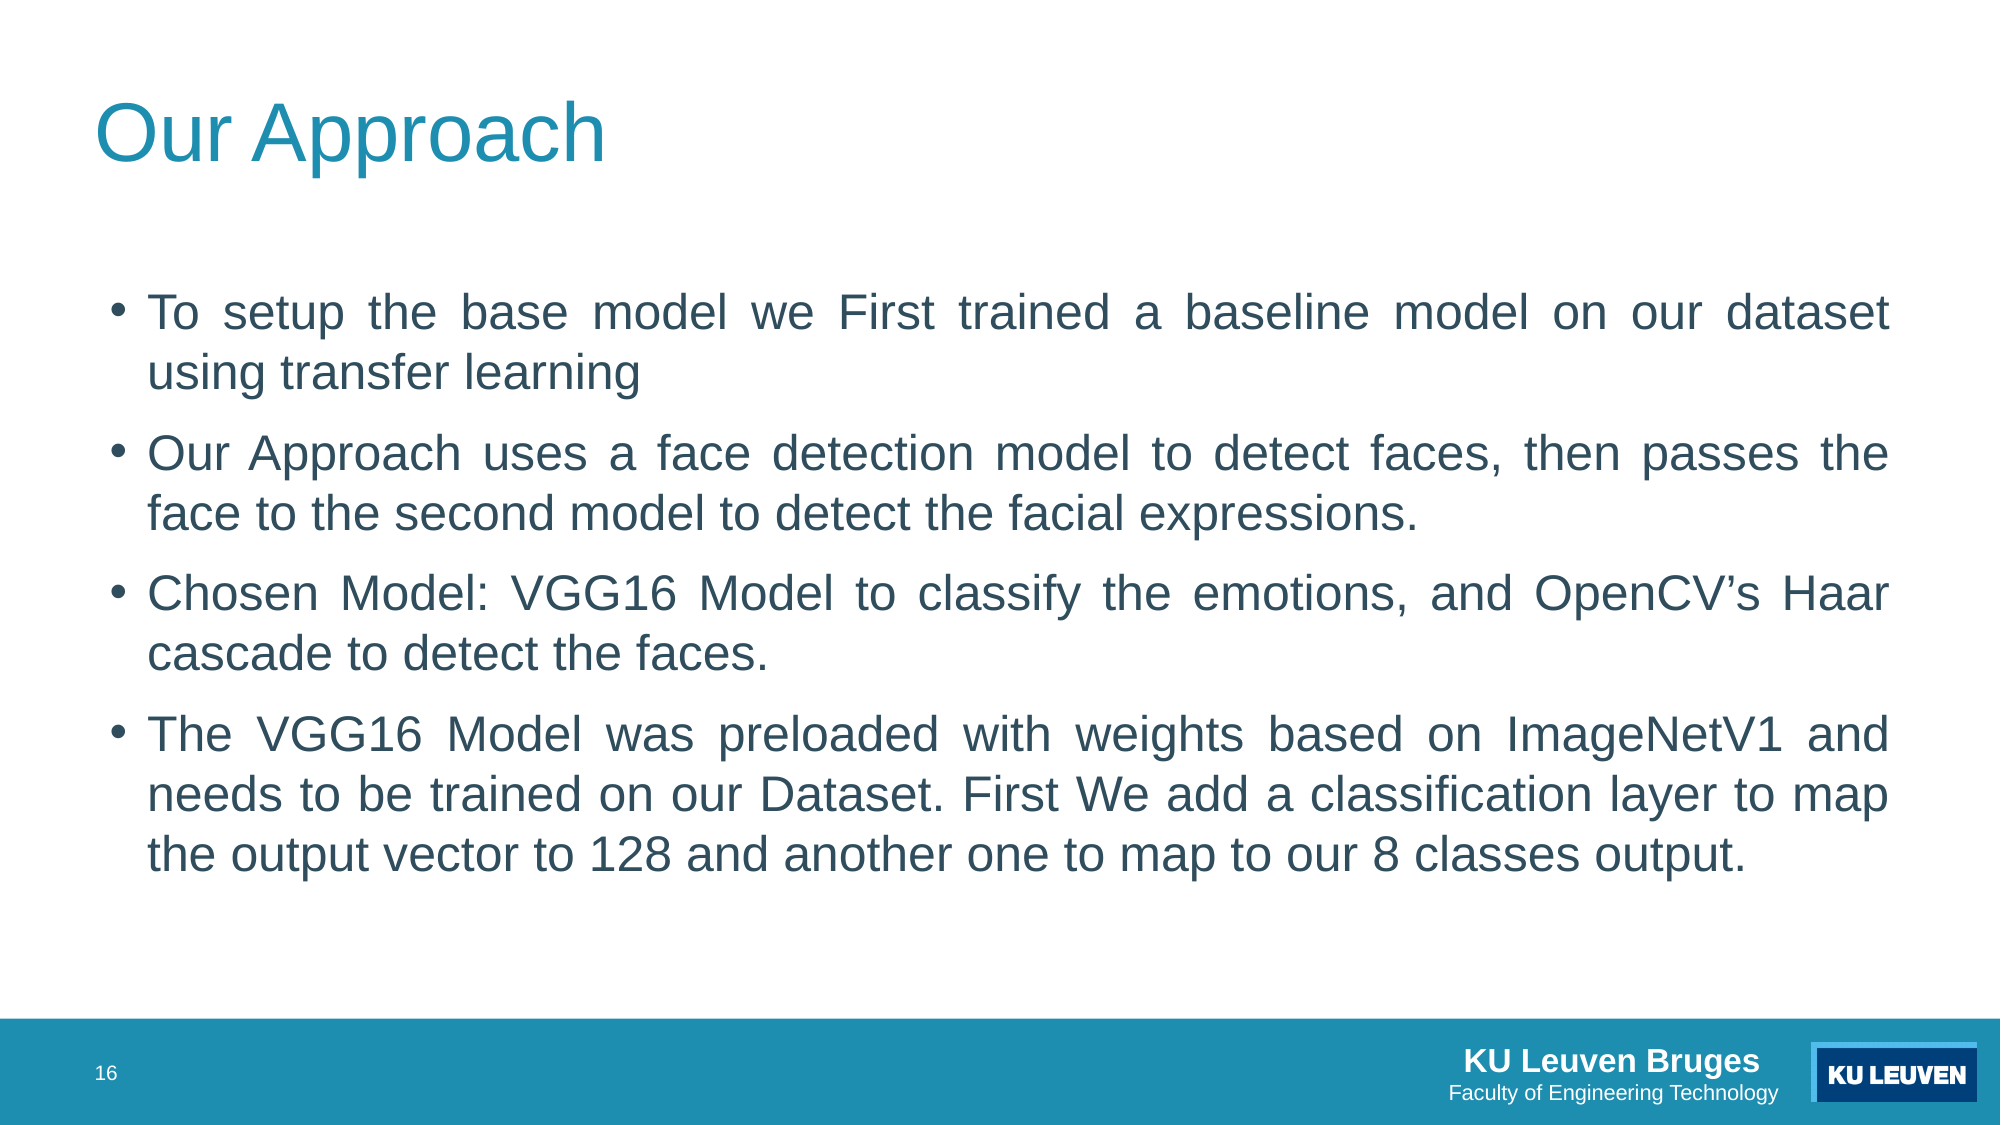

# Our Approach
To setup the base model we First trained a baseline model on our dataset using transfer learning
Our Approach uses a face detection model to detect faces, then passes the face to the second model to detect the facial expressions.
Chosen Model: VGG16 Model to classify the emotions, and OpenCV’s Haar cascade to detect the faces.
The VGG16 Model was preloaded with weights based on ImageNetV1 and needs to be trained on our Dataset. First We add a classification layer to map the output vector to 128 and another one to map to our 8 classes output.

16
KU Leuven Bruges
Faculty of Engineering Technology